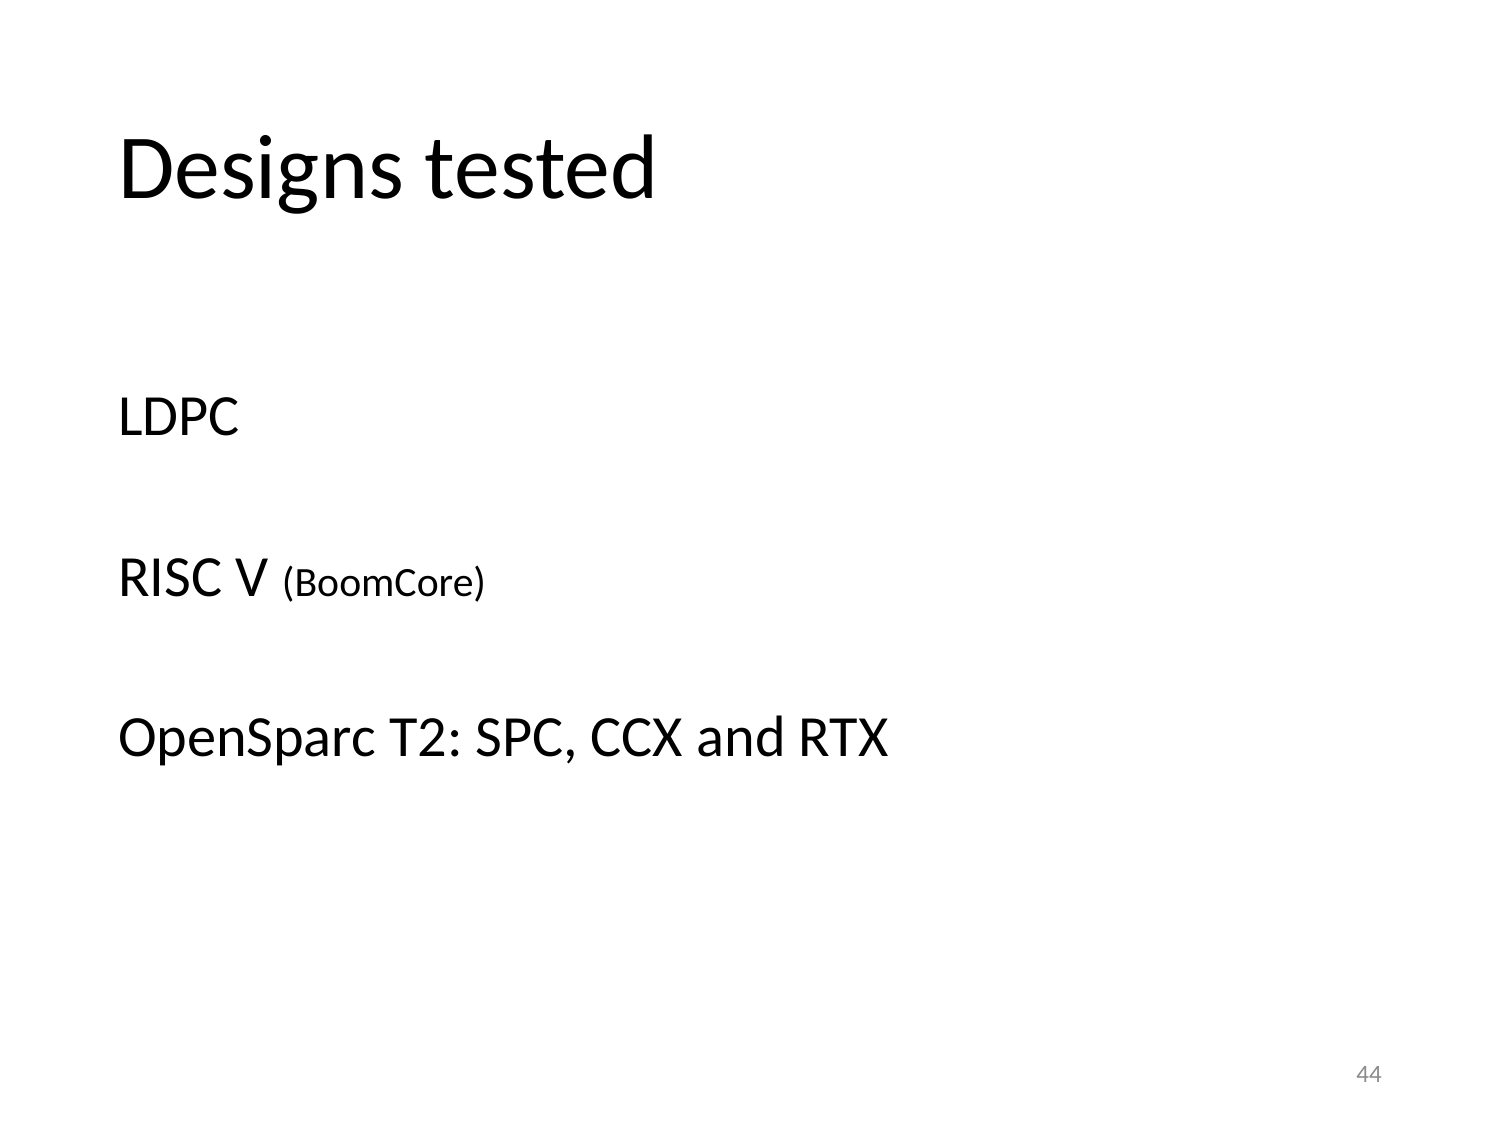

# Designs tested
LDPC
RISC V (BoomCore)
OpenSparc T2: SPC, CCX and RTX
44